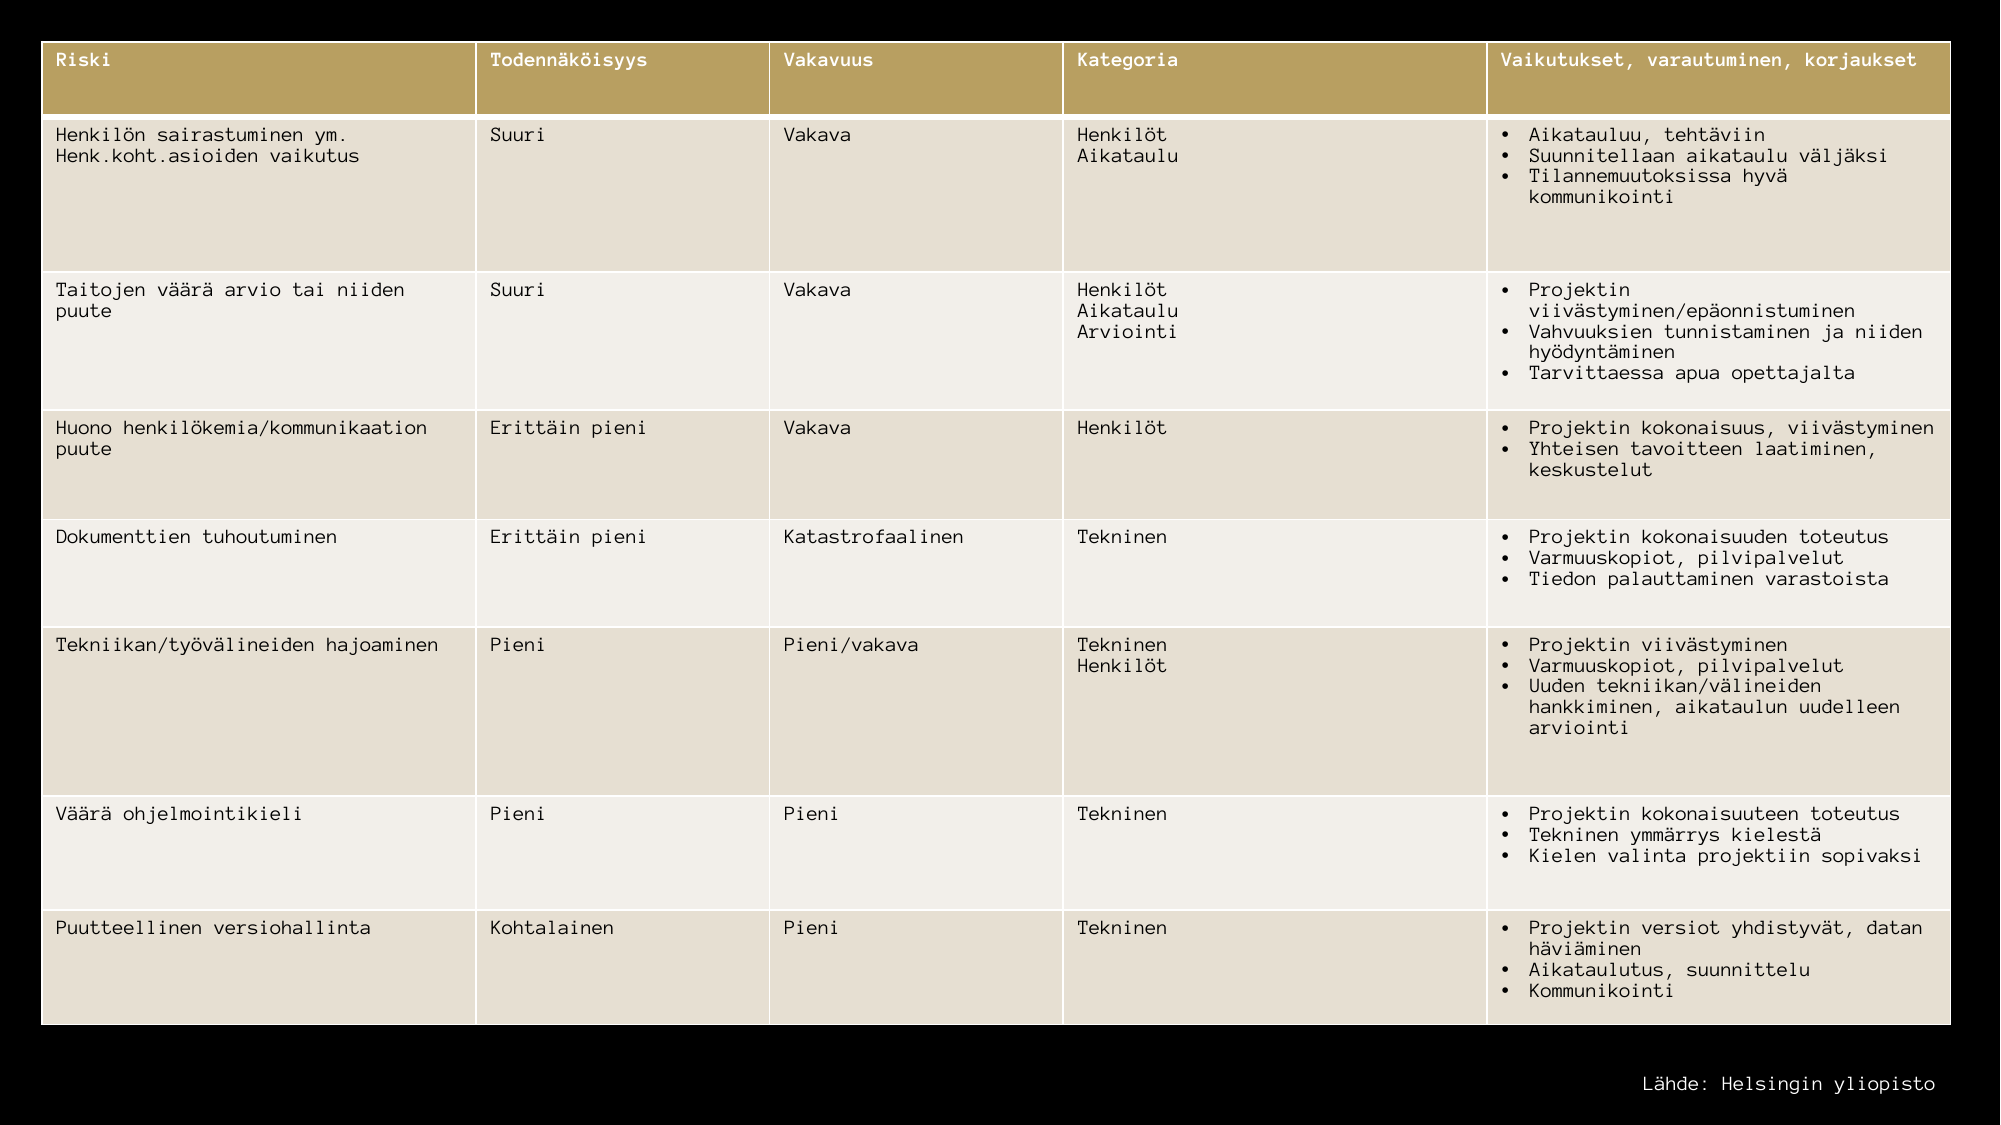

| Riski | Todennäköisyys | Vakavuus | Kategoria | Vaikutukset, varautuminen, korjaukset |
| --- | --- | --- | --- | --- |
| Henkilön sairastuminen ym. Henk.koht.asioiden vaikutus | Suuri | Vakava | Henkilöt Aikataulu | Aikatauluu, tehtäviin Suunnitellaan aikataulu väljäksi Tilannemuutoksissa hyvä kommunikointi |
| Taitojen väärä arvio tai niiden puute | Suuri | Vakava | Henkilöt Aikataulu Arviointi | Projektin viivästyminen/epäonnistuminen Vahvuuksien tunnistaminen ja niiden hyödyntäminen Tarvittaessa apua opettajalta |
| Huono henkilökemia/kommunikaation puute | Erittäin pieni | Vakava | Henkilöt | Projektin kokonaisuus, viivästyminen Yhteisen tavoitteen laatiminen, keskustelut |
| Dokumenttien tuhoutuminen | Erittäin pieni | Katastrofaalinen | Tekninen | Projektin kokonaisuuden toteutus Varmuuskopiot, pilvipalvelut Tiedon palauttaminen varastoista |
| Tekniikan/työvälineiden hajoaminen | Pieni | Pieni/vakava | Tekninen Henkilöt | Projektin viivästyminen Varmuuskopiot, pilvipalvelut Uuden tekniikan/välineiden hankkiminen, aikataulun uudelleen arviointi |
| Väärä ohjelmointikieli | Pieni | Pieni | Tekninen | Projektin kokonaisuuteen toteutus Tekninen ymmärrys kielestä Kielen valinta projektiin sopivaksi |
| Puutteellinen versiohallinta | Kohtalainen | Pieni | Tekninen | Projektin versiot yhdistyvät, datan häviäminen Aikataulutus, suunnittelu Kommunikointi |
Lähde: Helsingin yliopisto